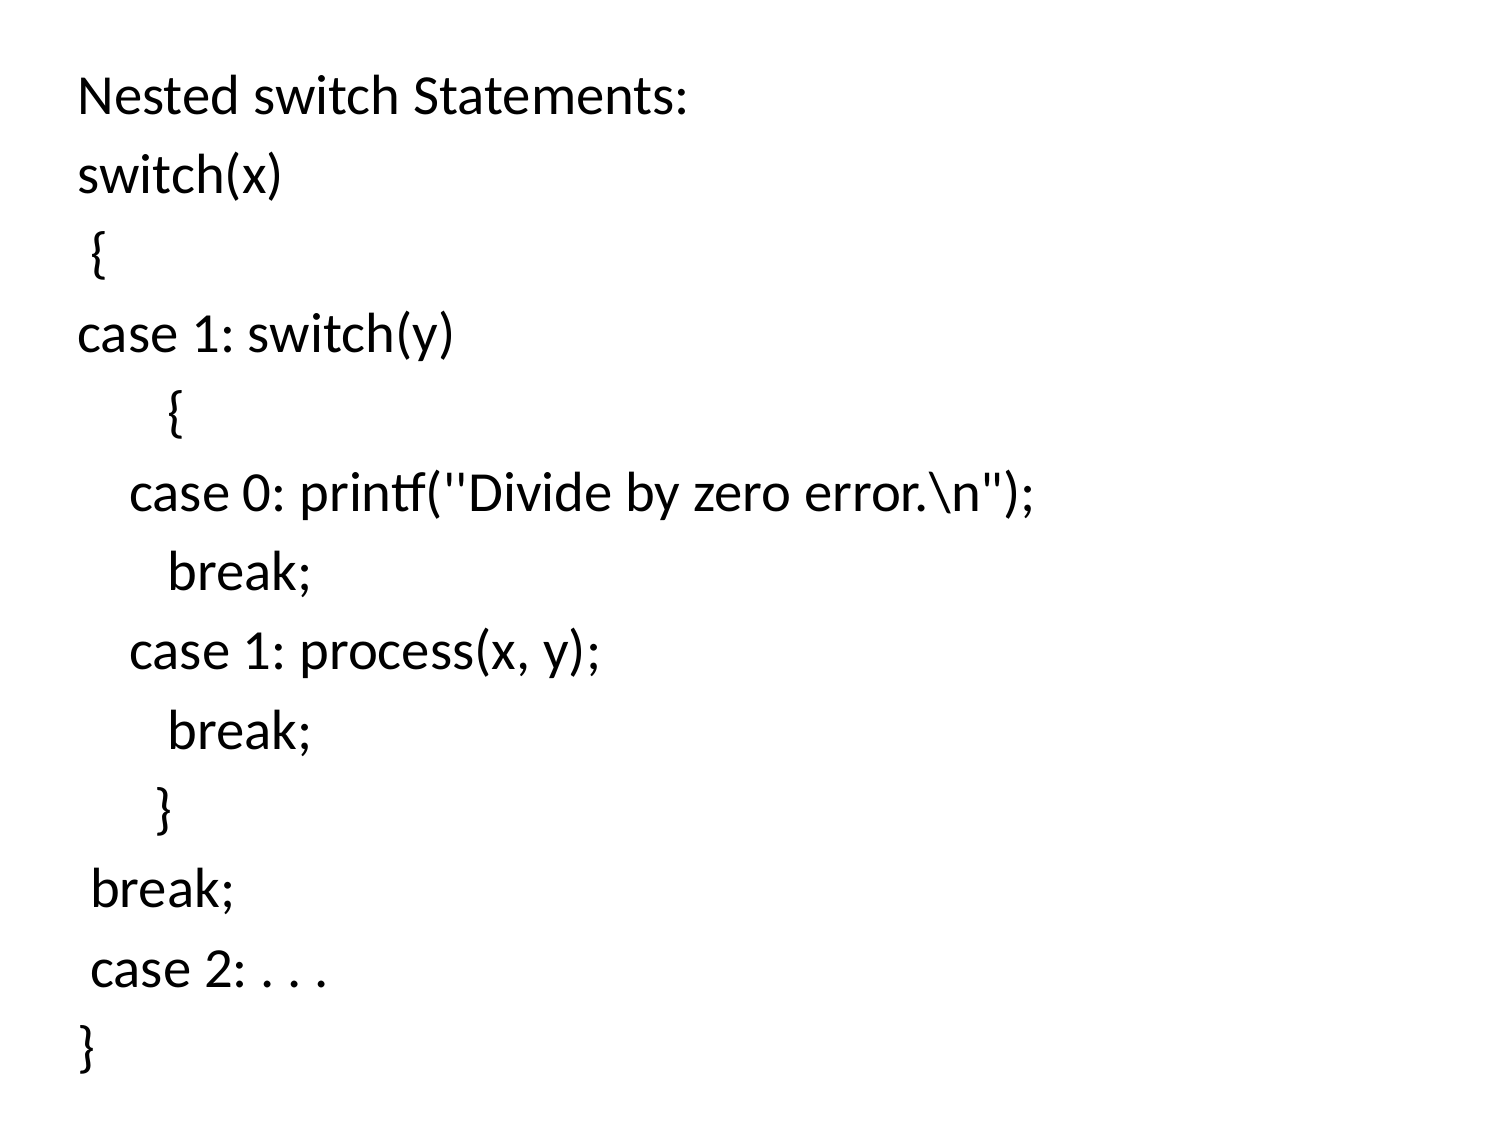

Nested switch Statements:
switch(x)
 {
case 1: switch(y)
		   {
			case 0: printf(''Divide by zero error.\n");
				   break;
			case 1: process(x, y);
				   break;
		  }
 break;
 case 2: . . .
}